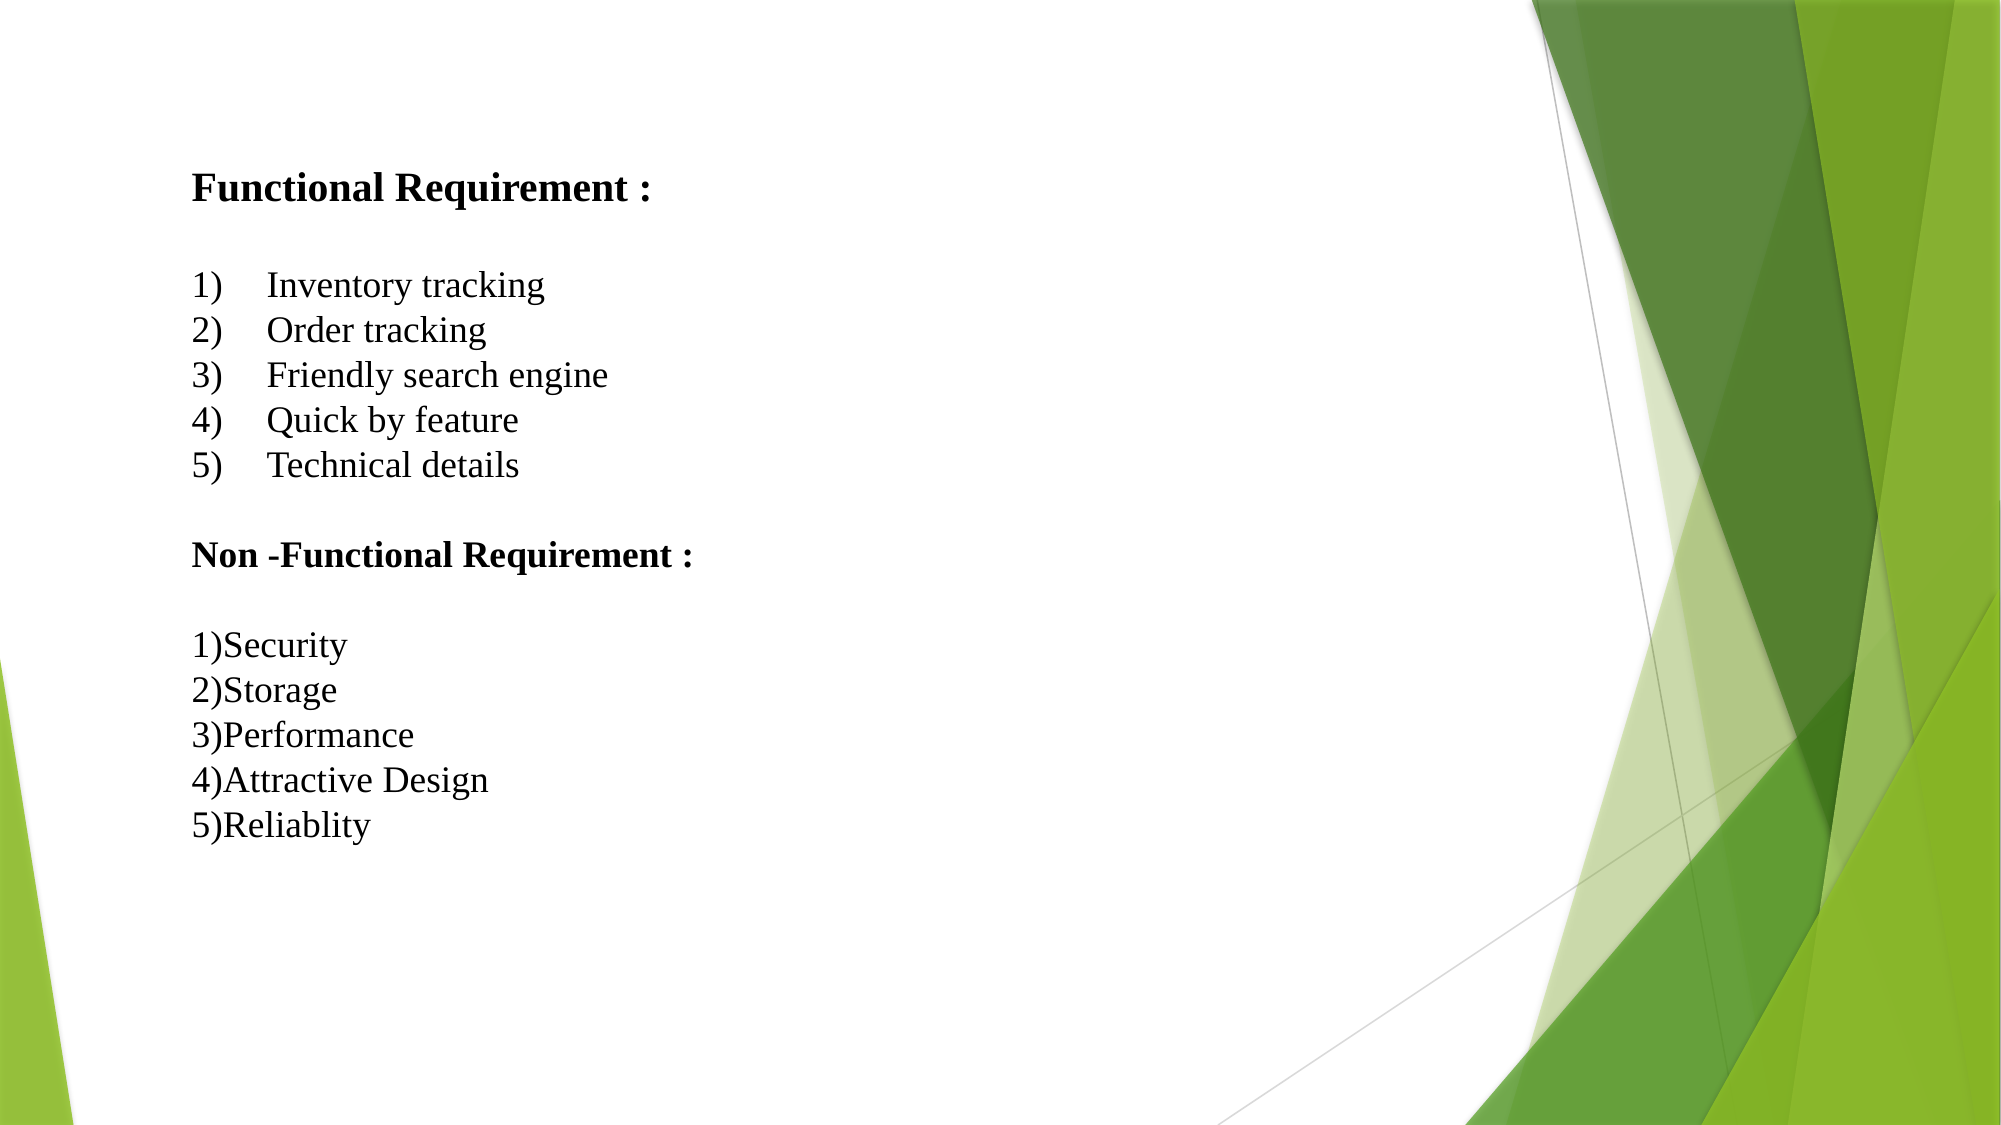

Functional Requirement :

Inventory tracking
Order tracking
Friendly search engine
Quick by feature
Technical details

Non -Functional Requirement :

1)Security
2)Storage
3)Performance
4)Attractive Design
5)Reliablity